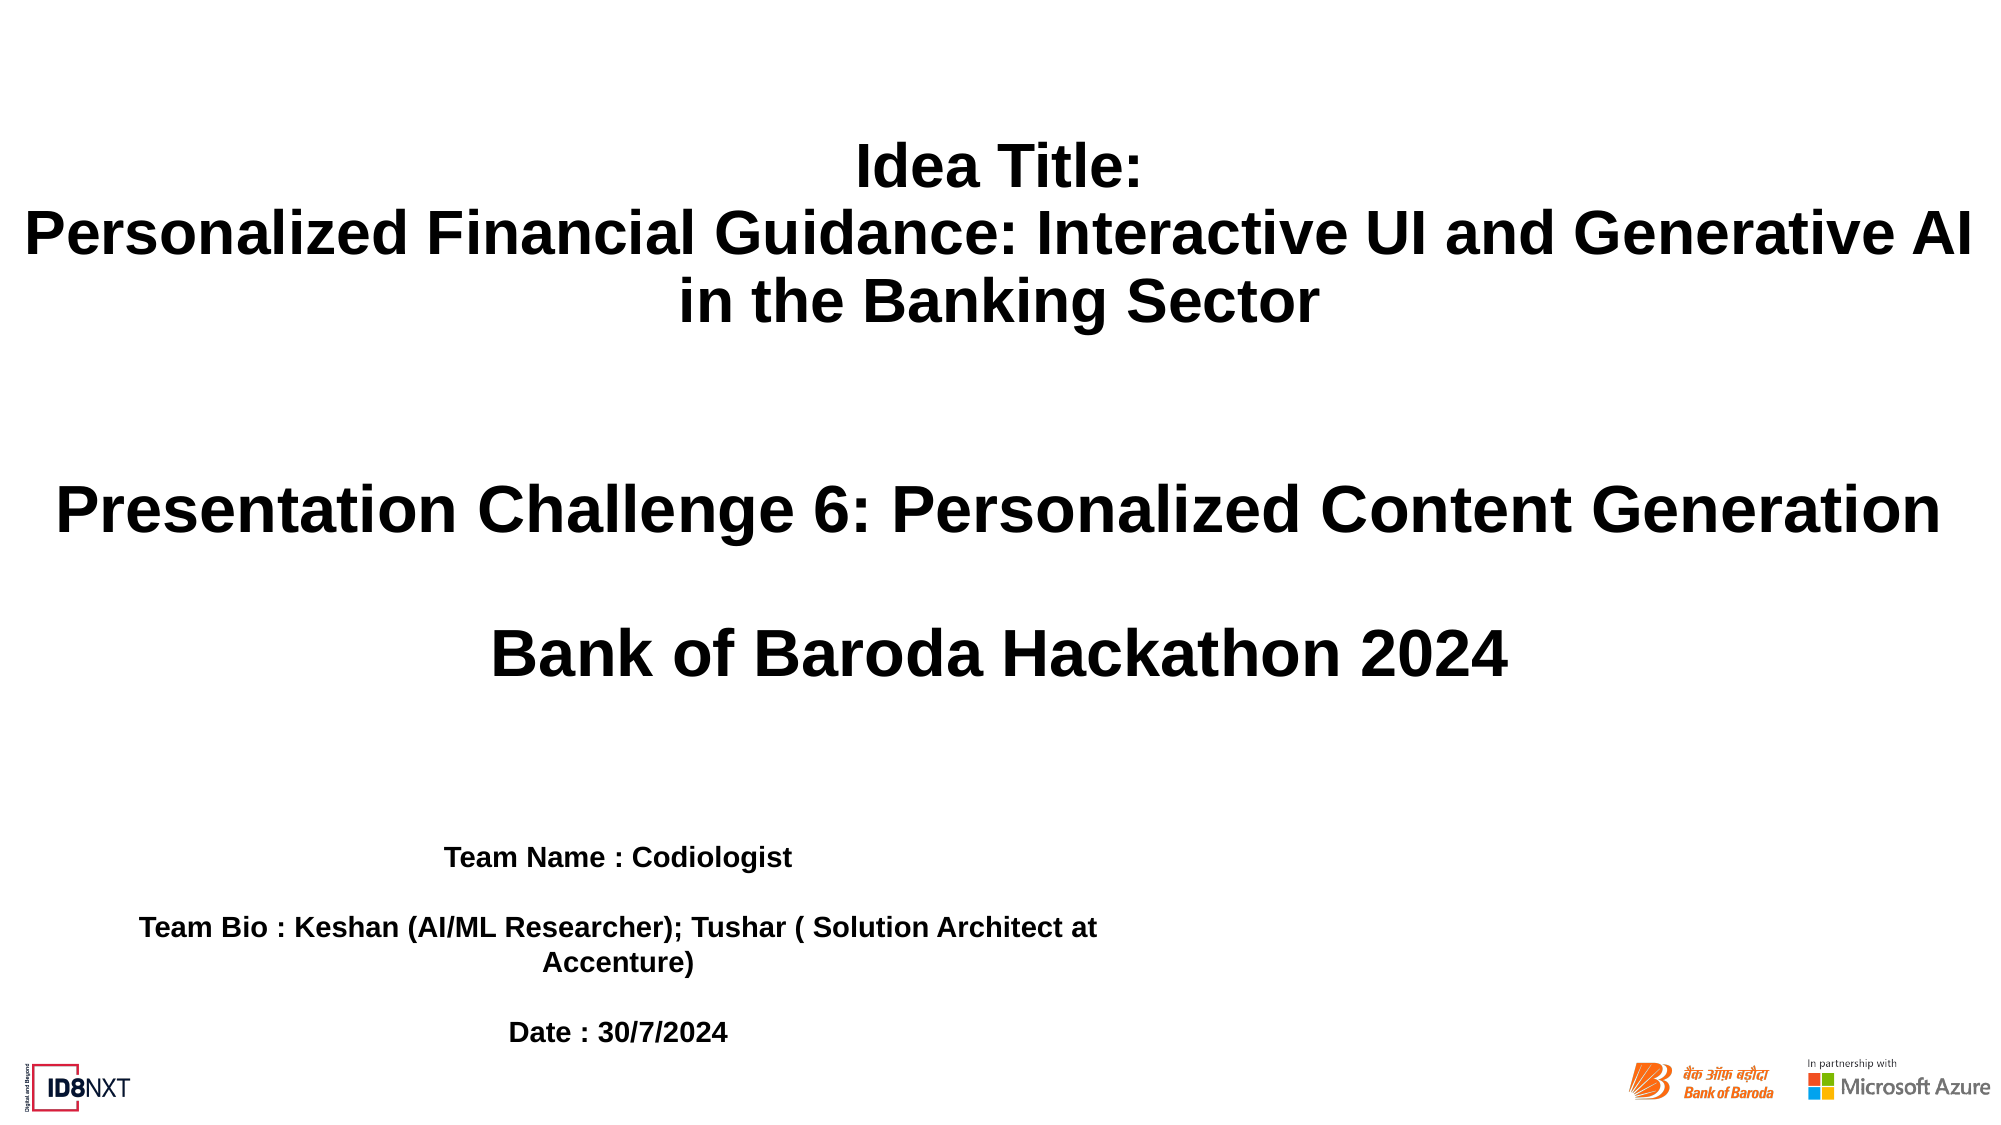

Idea Title:
Personalized Financial Guidance: Interactive UI and Generative AI
in the Banking Sector

Presentation Challenge 6: Personalized Content Generation
Bank of Baroda Hackathon 2024
Team Name : Codiologist

Team Bio : Keshan (AI/ML Researcher); Tushar ( Solution Architect at Accenture)

Date : 30/7/2024